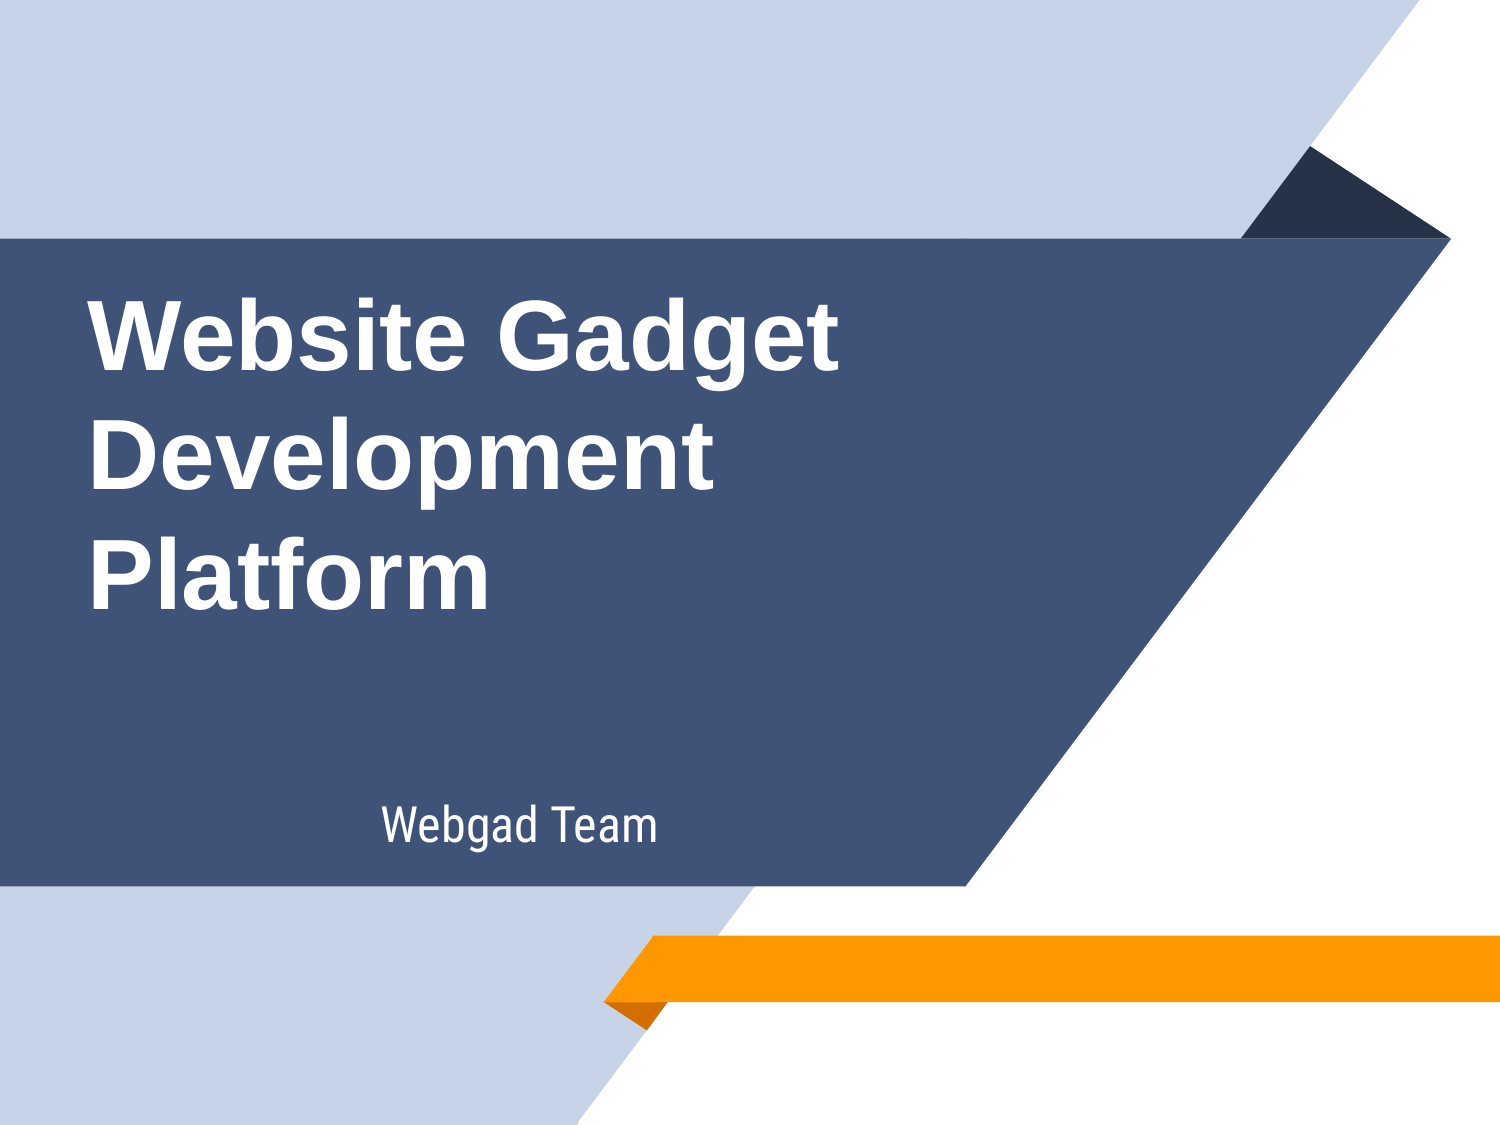

# Website Gadget Development Platform

                 Webgad Team